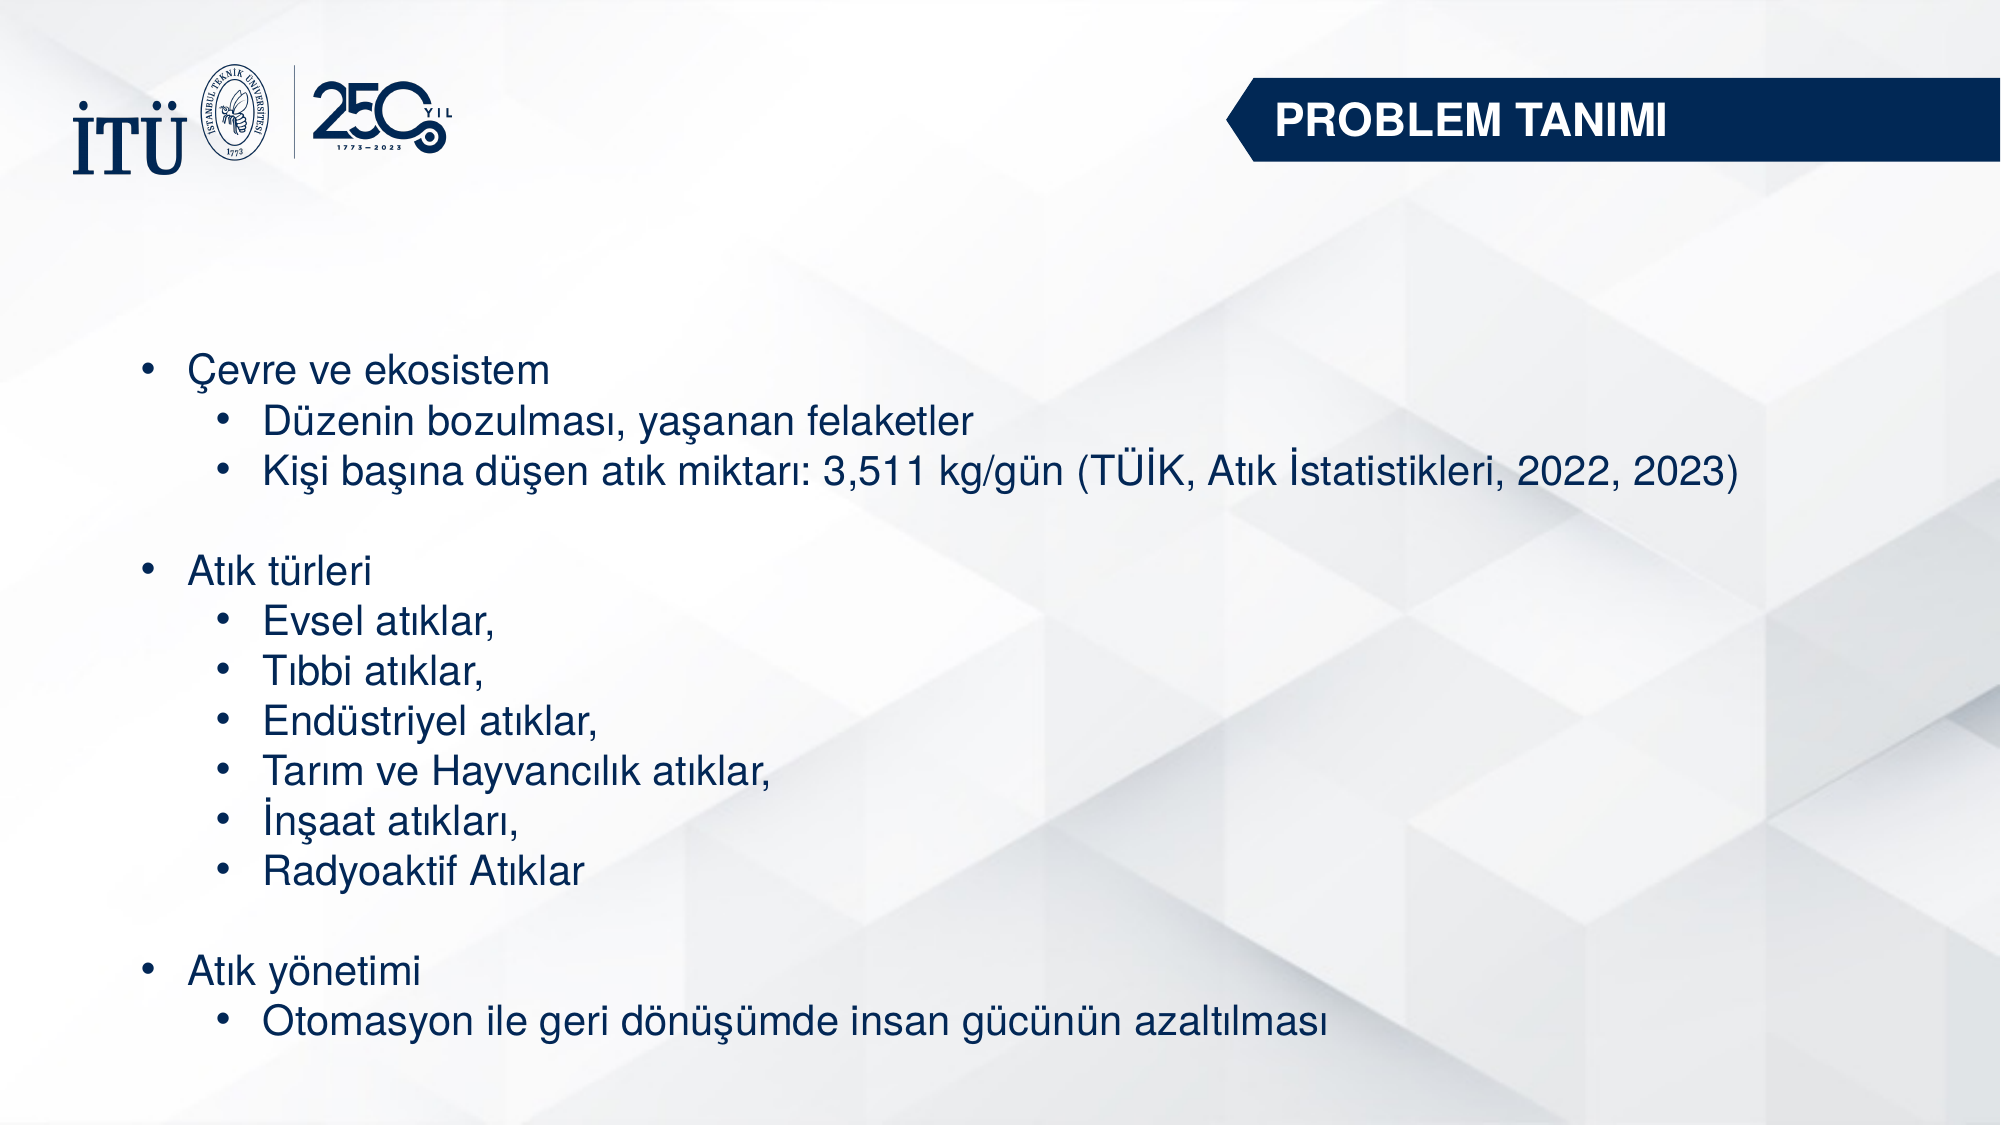

PROBLEM TANIMI
Çevre ve ekosistem
Düzenin bozulması, yaşanan felaketler
Kişi başına düşen atık miktarı: 3,511 kg/gün (TÜİK, Atık İstatistikleri, 2022, 2023)

Atık türleri
Evsel atıklar,
Tıbbi atıklar,
Endüstriyel atıklar,
Tarım ve Hayvancılık atıklar,
İnşaat atıkları,
Radyoaktif Atıklar

Atık yönetimi
Otomasyon ile geri dönüşümde insan gücünün azaltılması